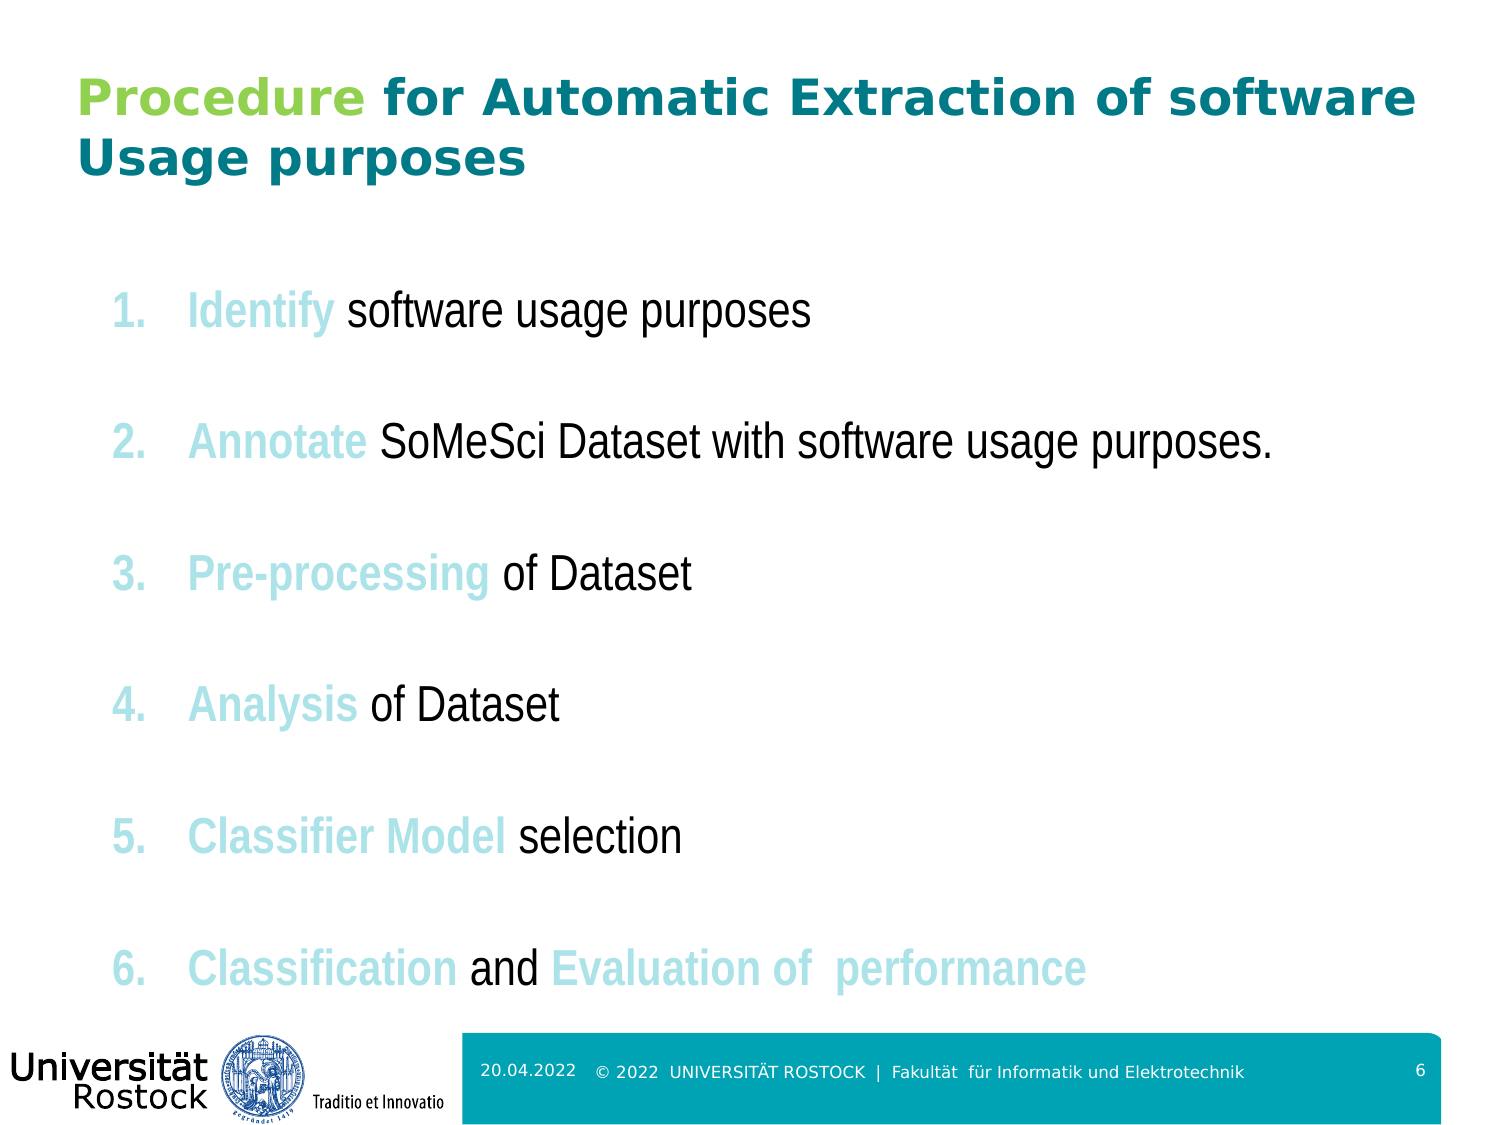

# Procedure for Automatic Extraction of software Usage purposes
Identify software usage purposes
Annotate SoMeSci Dataset with software usage purposes.
Pre-processing of Dataset
Analysis of Dataset
Classifier Model selection
Classification and Evaluation of  performance
20.04.2022
6
© 2022  UNIVERSITÄT ROSTOCK  |  Fakultät  für Informatik und Elektrotechnik